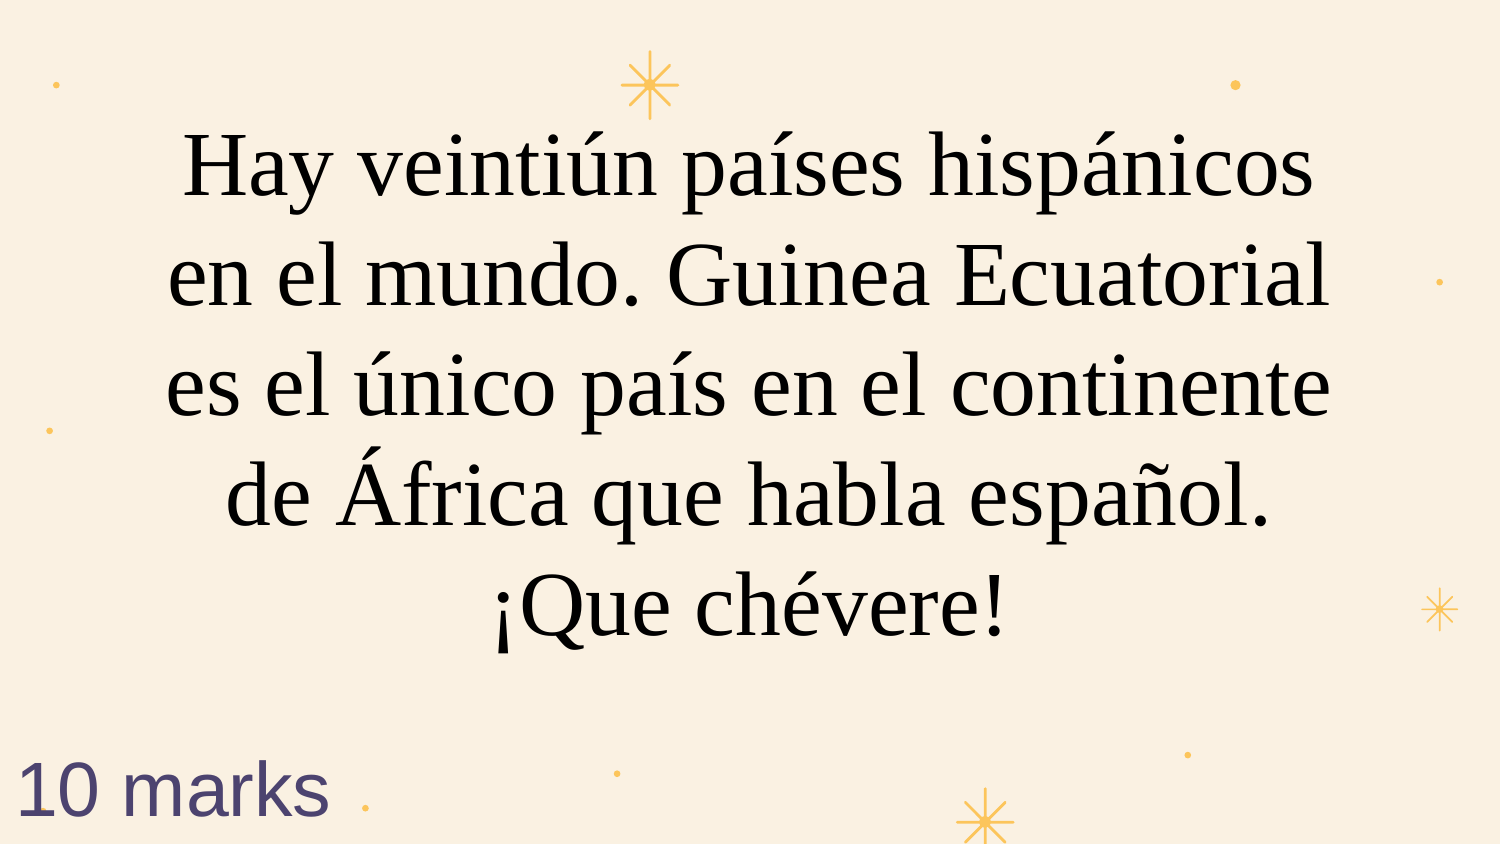

# Hay veintiún países hispánicos en el mundo. Guinea Ecuatorial es el único país en el continente de África que habla español. ¡Que chévere!
10 marks